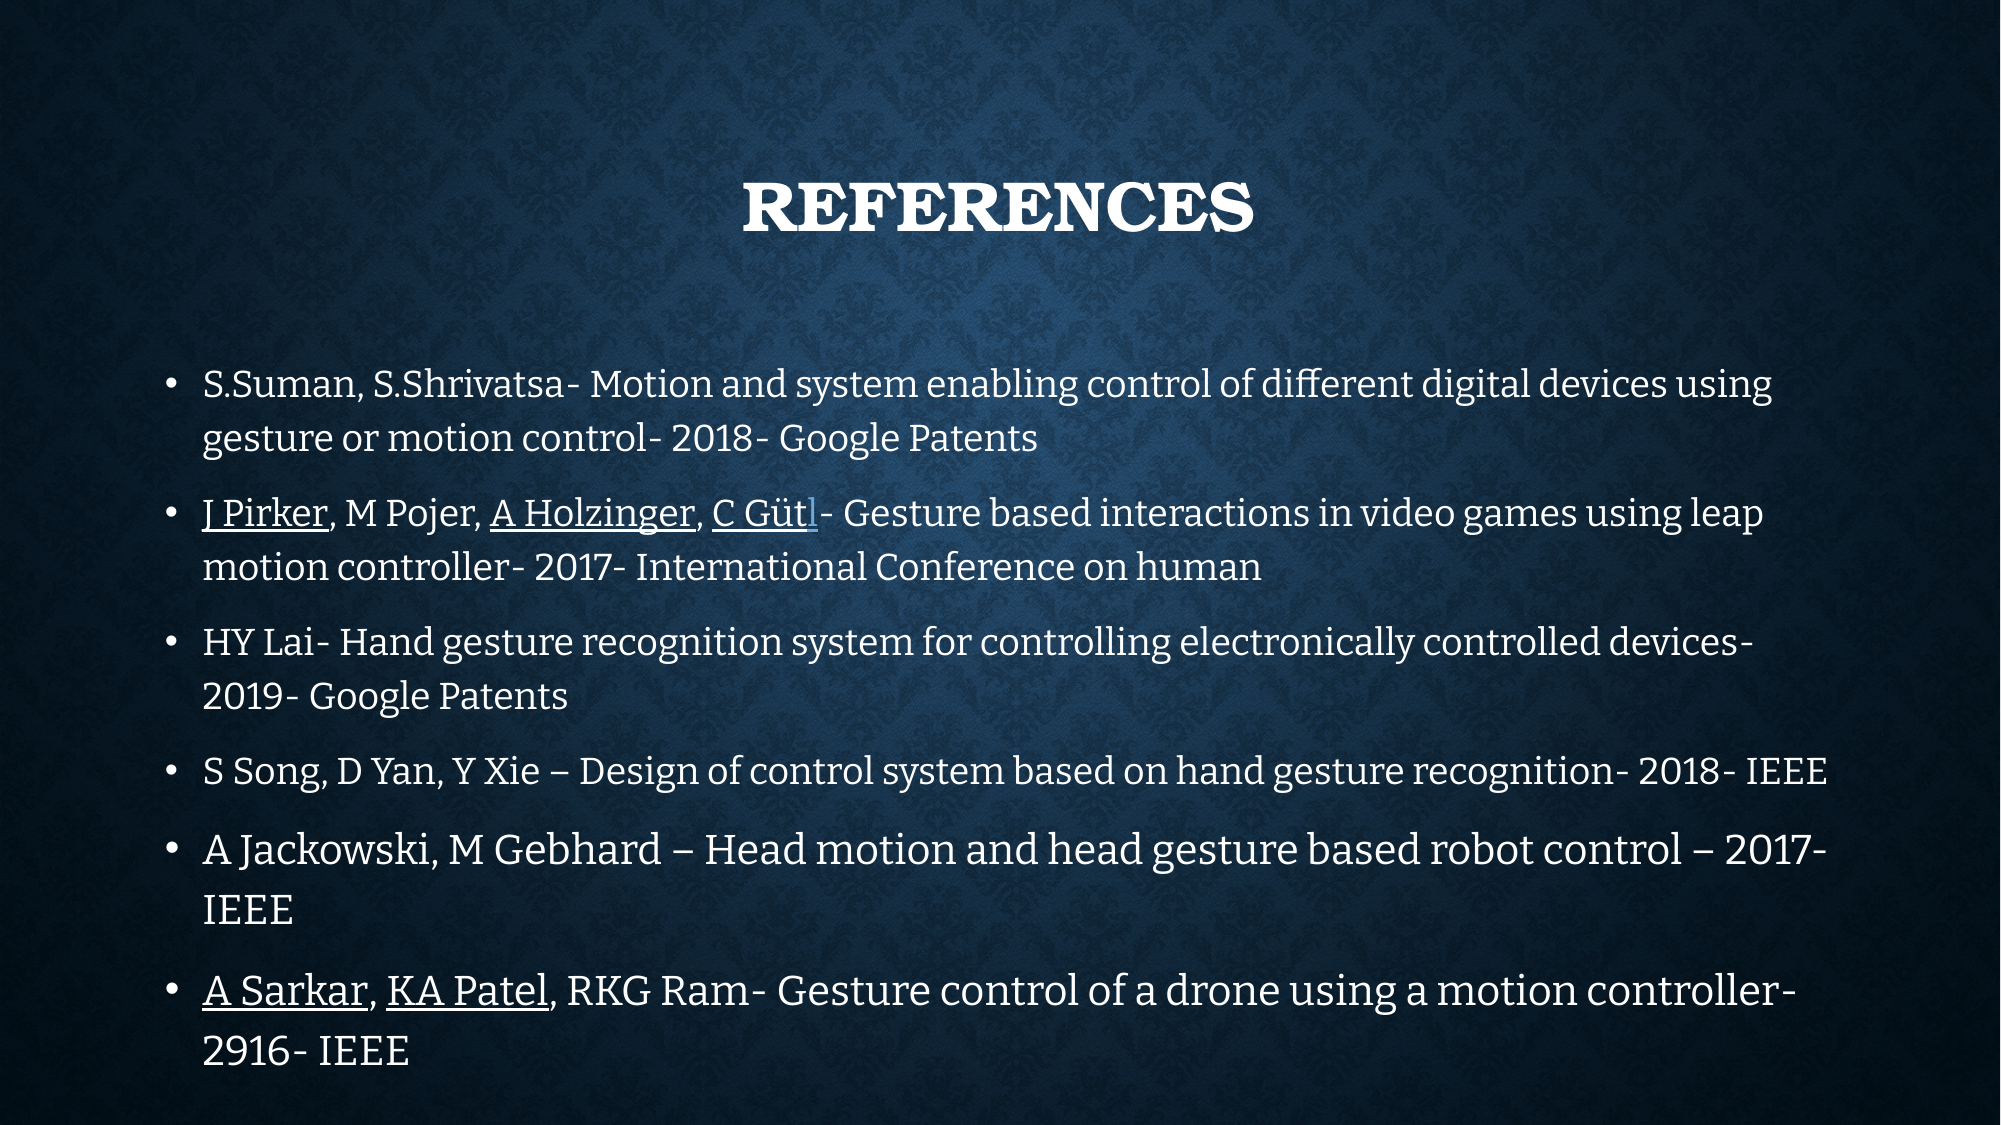

# REFERENCES
S.Suman, S.Shrivatsa- Motion and system enabling control of different digital devices using gesture or motion control- 2018- Google Patents
J Pirker, M Pojer, A Holzinger, C Gütl- Gesture based interactions in video games using leap motion controller- 2017- International Conference on human
HY Lai- Hand gesture recognition system for controlling electronically controlled devices- 2019- Google Patents
S Song, D Yan, Y Xie – Design of control system based on hand gesture recognition- 2018- IEEE
A Jackowski, M Gebhard – Head motion and head gesture based robot control – 2017- IEEE
A Sarkar, KA Patel, RKG Ram- Gesture control of a drone using a motion controller- 2916- IEEE